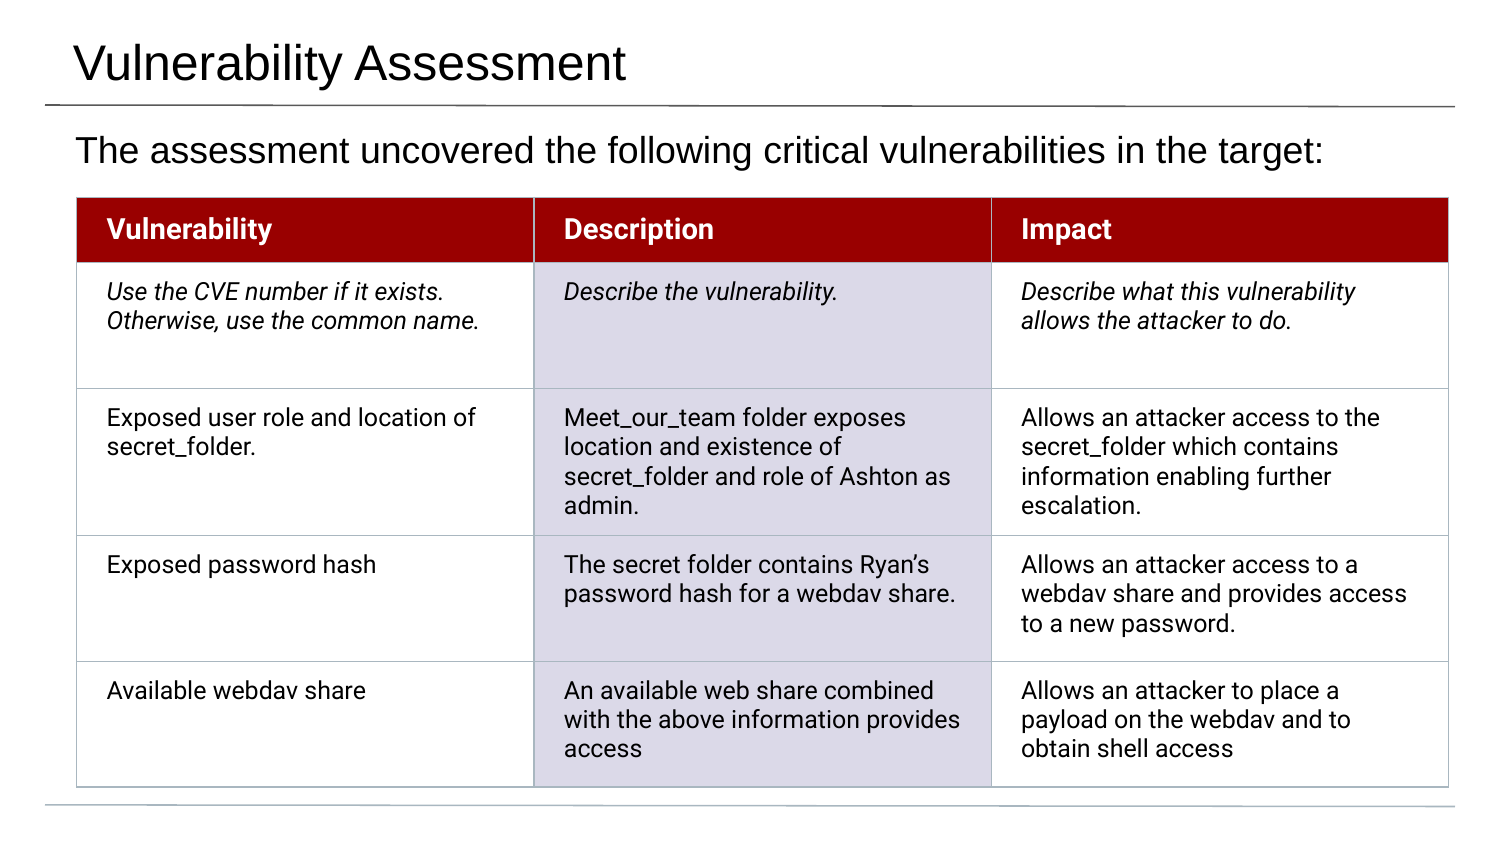

# Vulnerability Assessment
The assessment uncovered the following critical vulnerabilities in the target:
| Vulnerability | Description | Impact |
| --- | --- | --- |
| Use the CVE number if it exists. Otherwise, use the common name. | Describe the vulnerability. | Describe what this vulnerability allows the attacker to do. |
| Exposed user role and location of secret\_folder. | Meet\_our\_team folder exposes location and existence of secret\_folder and role of Ashton as admin. | Allows an attacker access to the secret\_folder which contains information enabling further escalation. |
| Exposed password hash | The secret folder contains Ryan’s password hash for a webdav share. | Allows an attacker access to a webdav share and provides access to a new password. |
| Available webdav share | An available web share combined with the above information provides access | Allows an attacker to place a payload on the webdav and to obtain shell access |